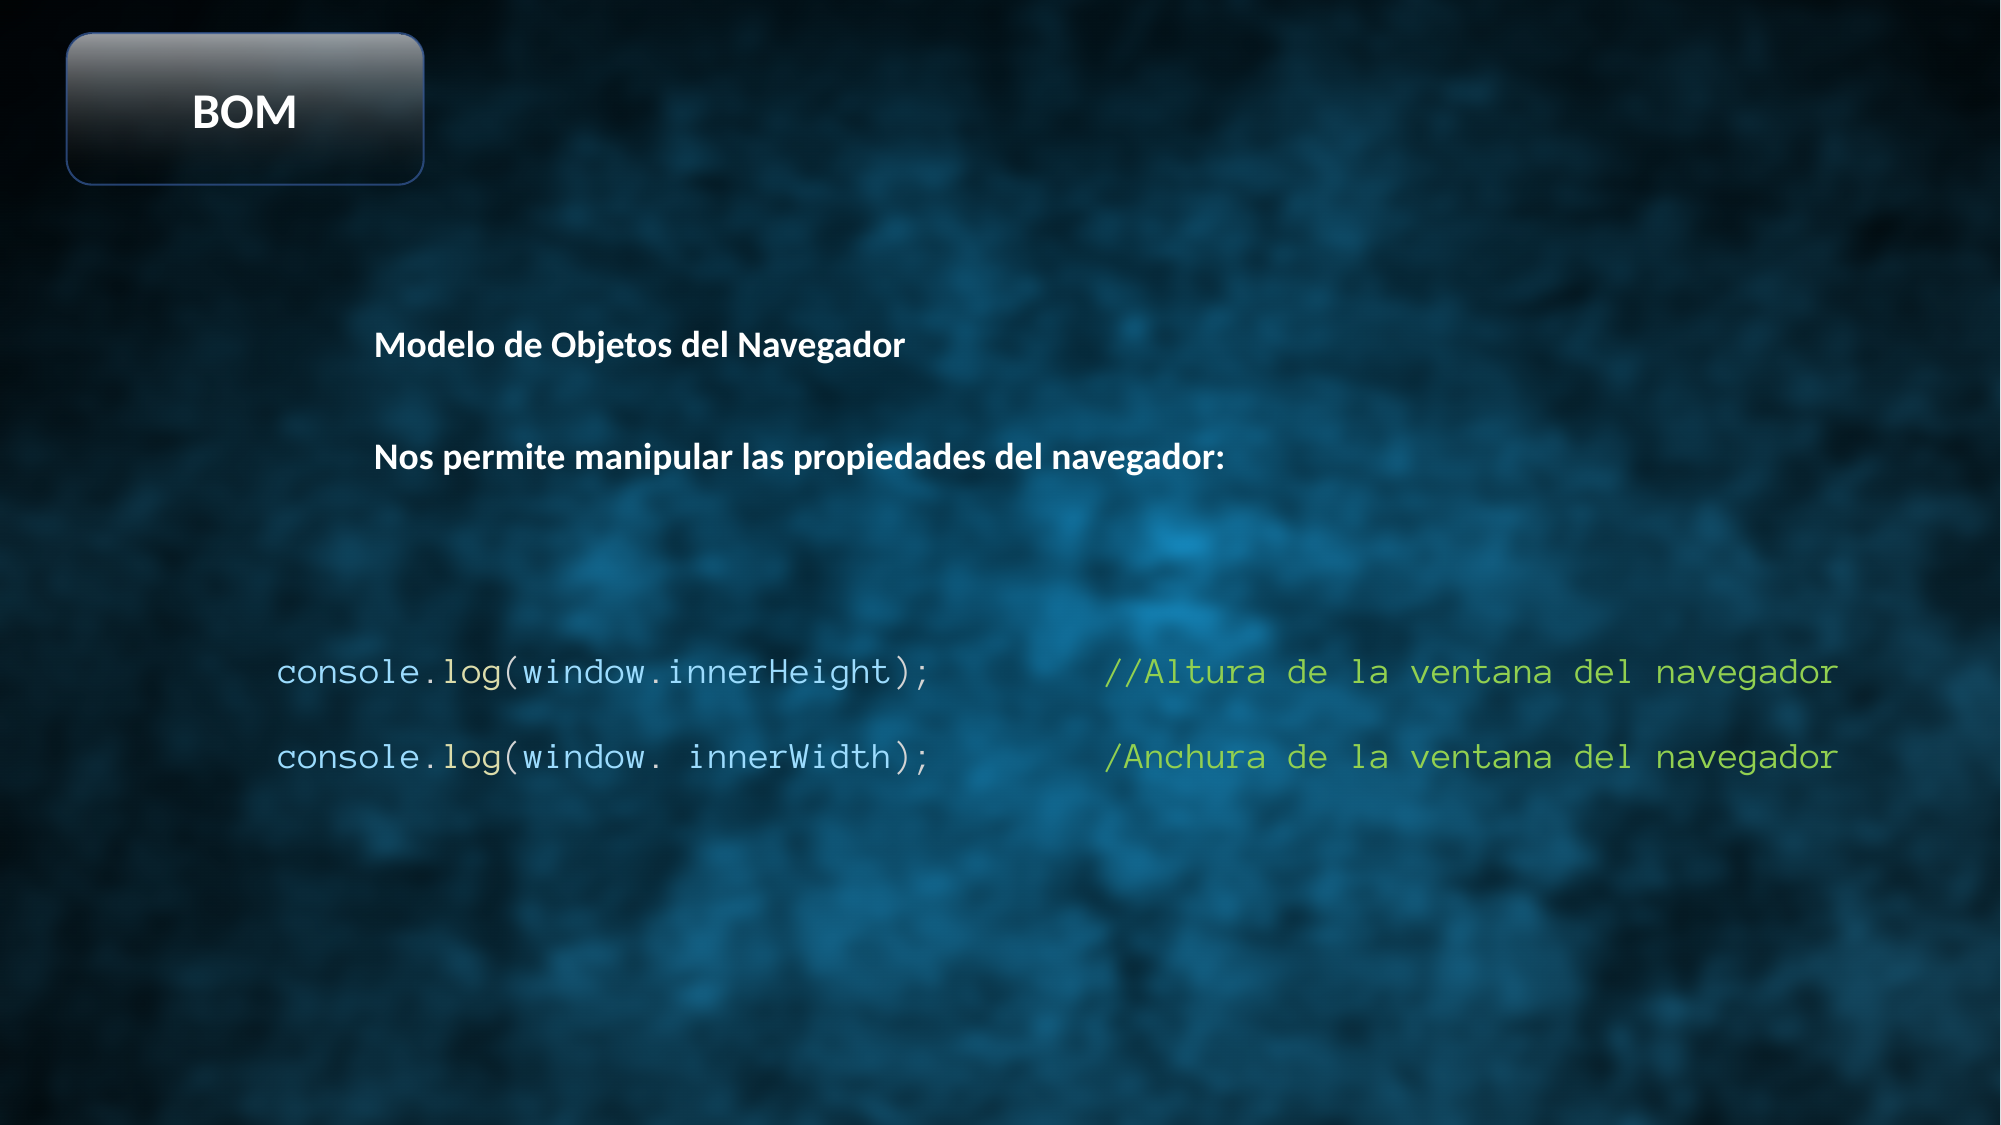

BOM
Modelo de Objetos del Navegador

Nos permite manipular las propiedades del navegador:

console.log(window.innerHeight);		//Altura de la ventana del navegador
console.log(window. innerWidth);		/Anchura de la ventana del navegador